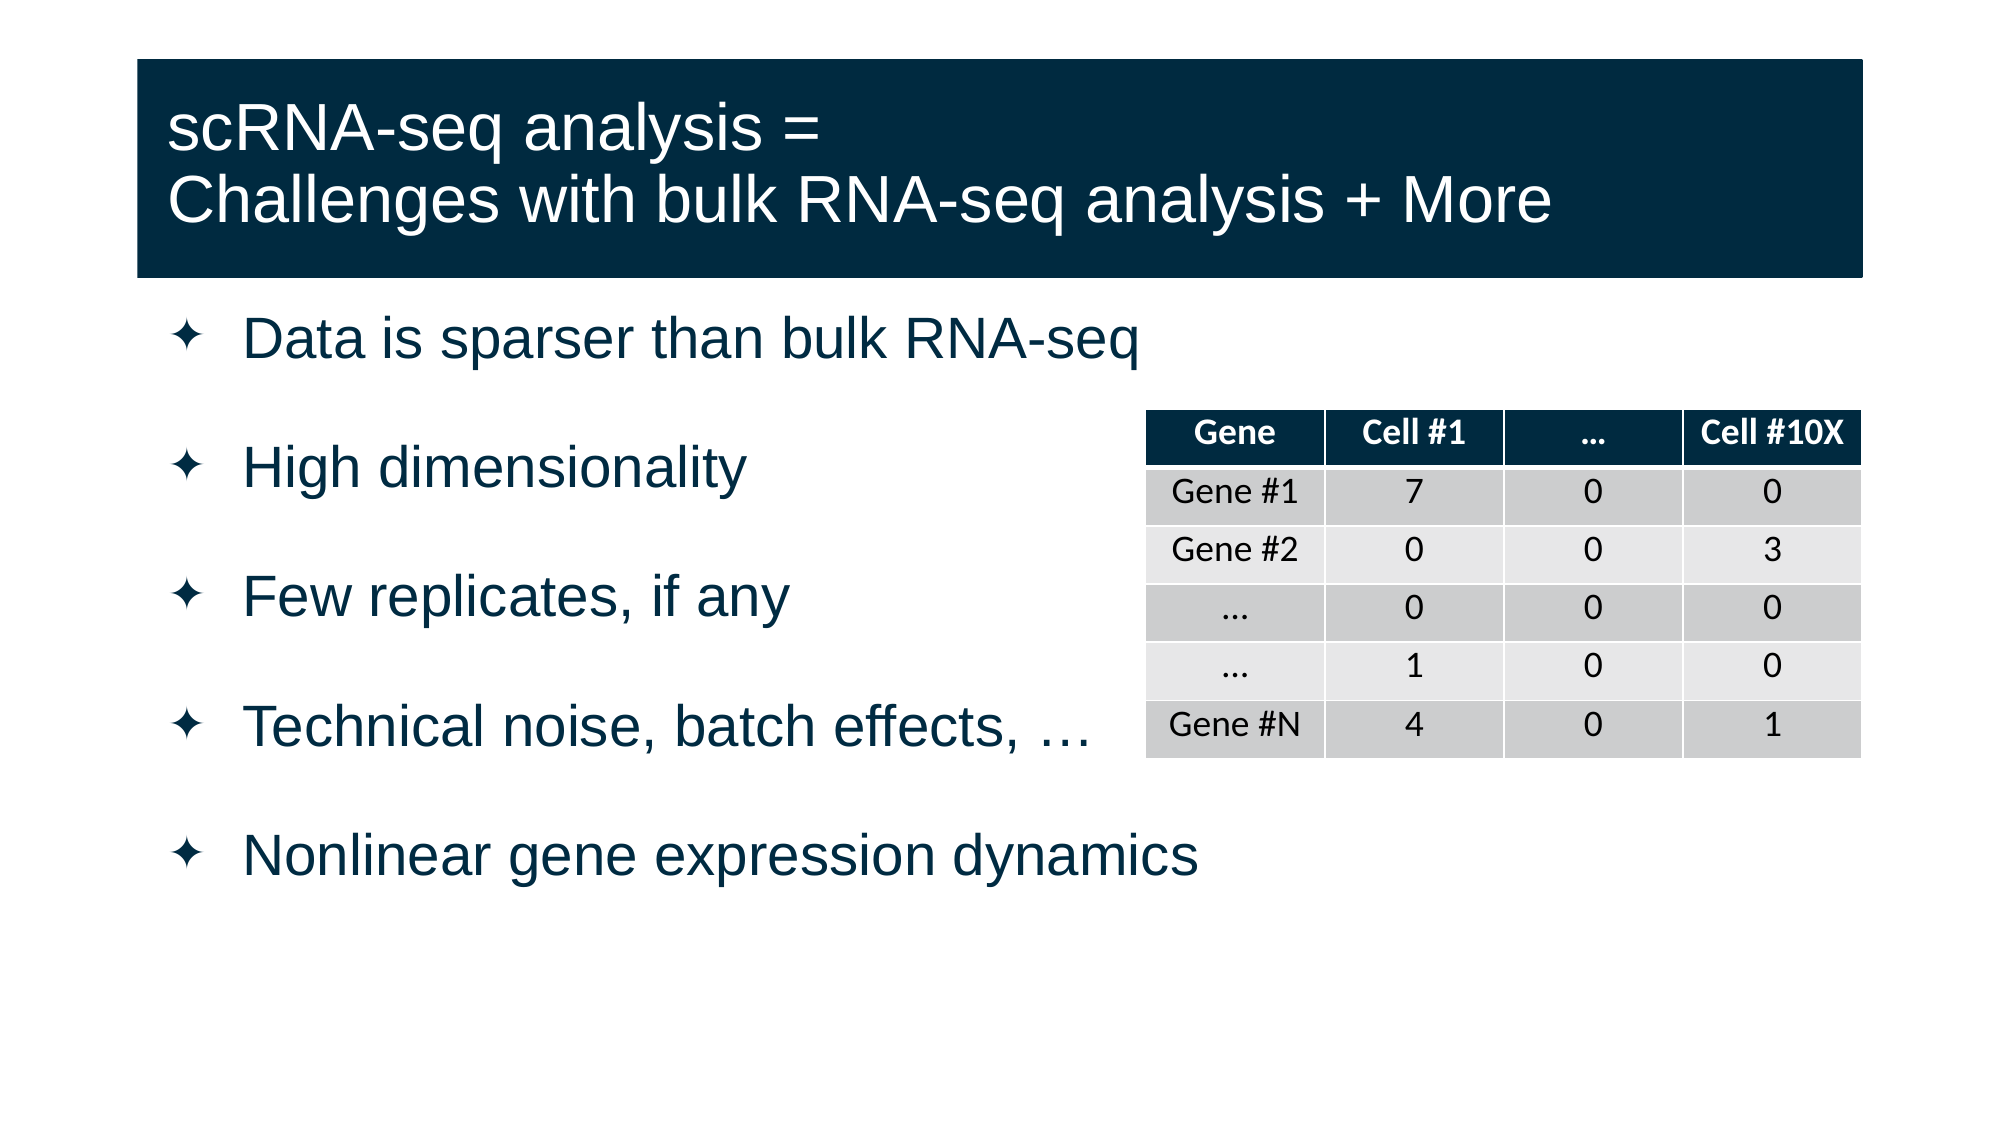

# scRNA-seq analysis = Challenges with bulk RNA-seq analysis + More
Data is sparser than bulk RNA-seq

High dimensionality

Few replicates, if any

Technical noise, batch effects, …

Nonlinear gene expression dynamics

| Gene | Cell #1 | … | Cell #10X |
| --- | --- | --- | --- |
| Gene #1 | 7 | 0 | 0 |
| Gene #2 | 0 | 0 | 3 |
| … | 0 | 0 | 0 |
| … | 1 | 0 | 0 |
| Gene #N | 4 | 0 | 1 |